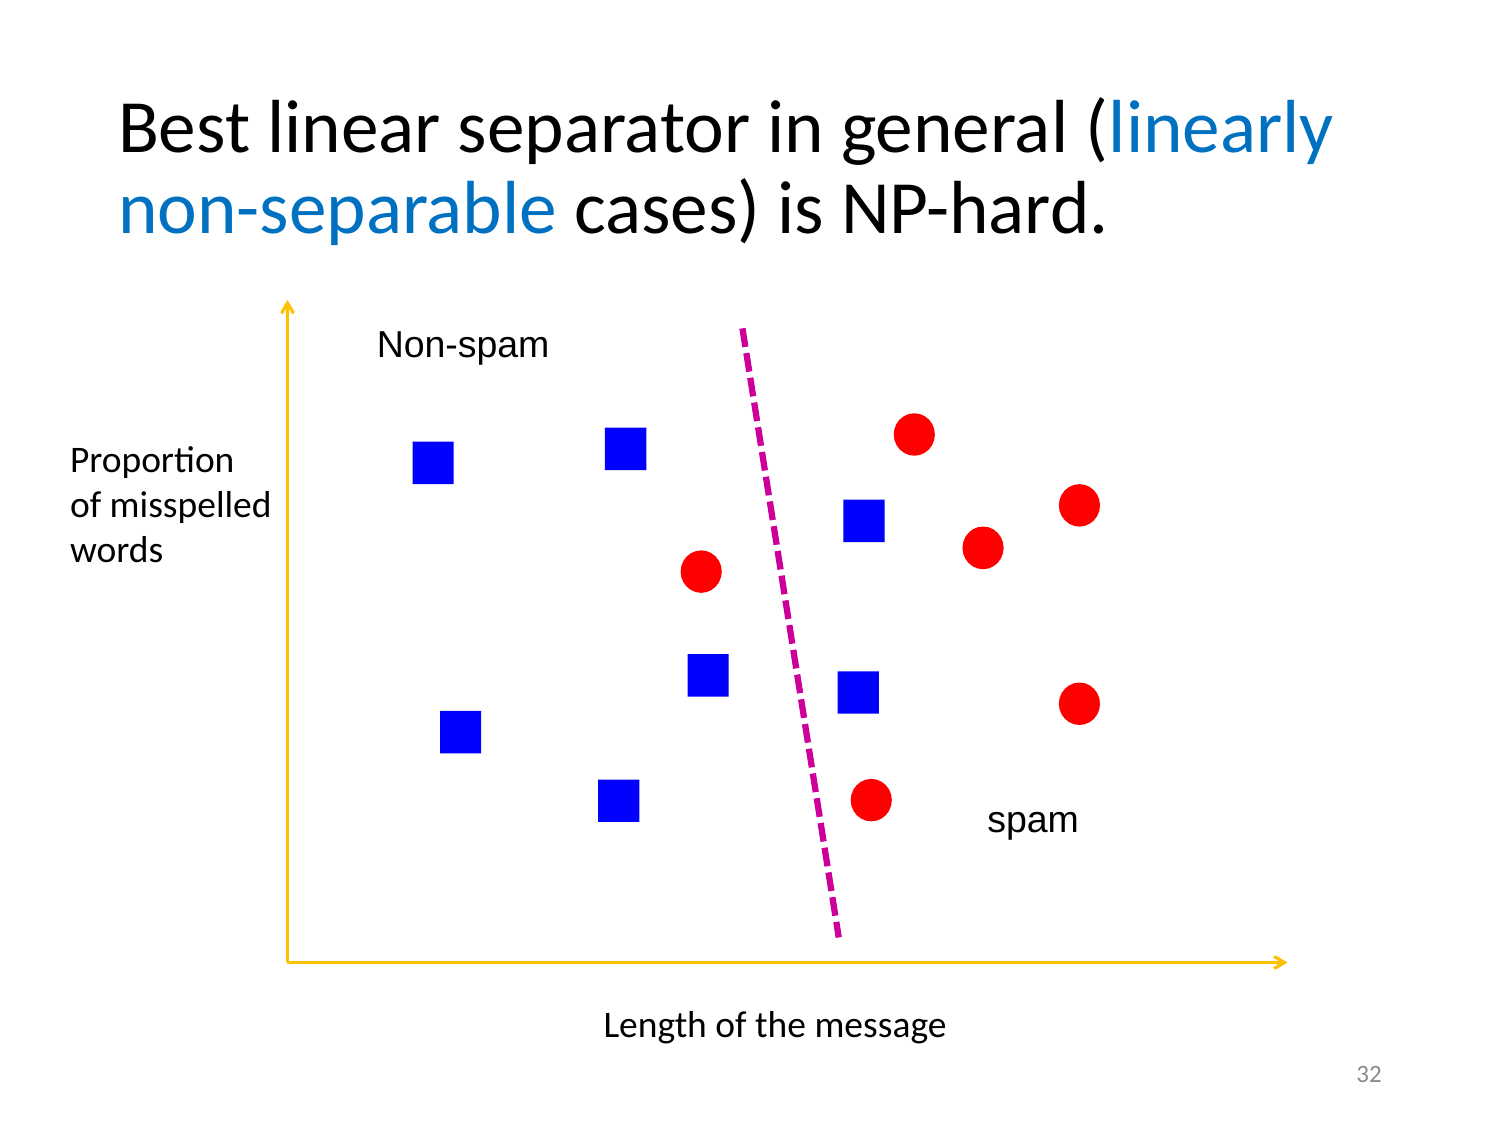

# Best linear separator in general (linearly non-separable cases) is NP-hard.
Non-spam

Proportion
of misspelled
words

spam
Length of the message
32